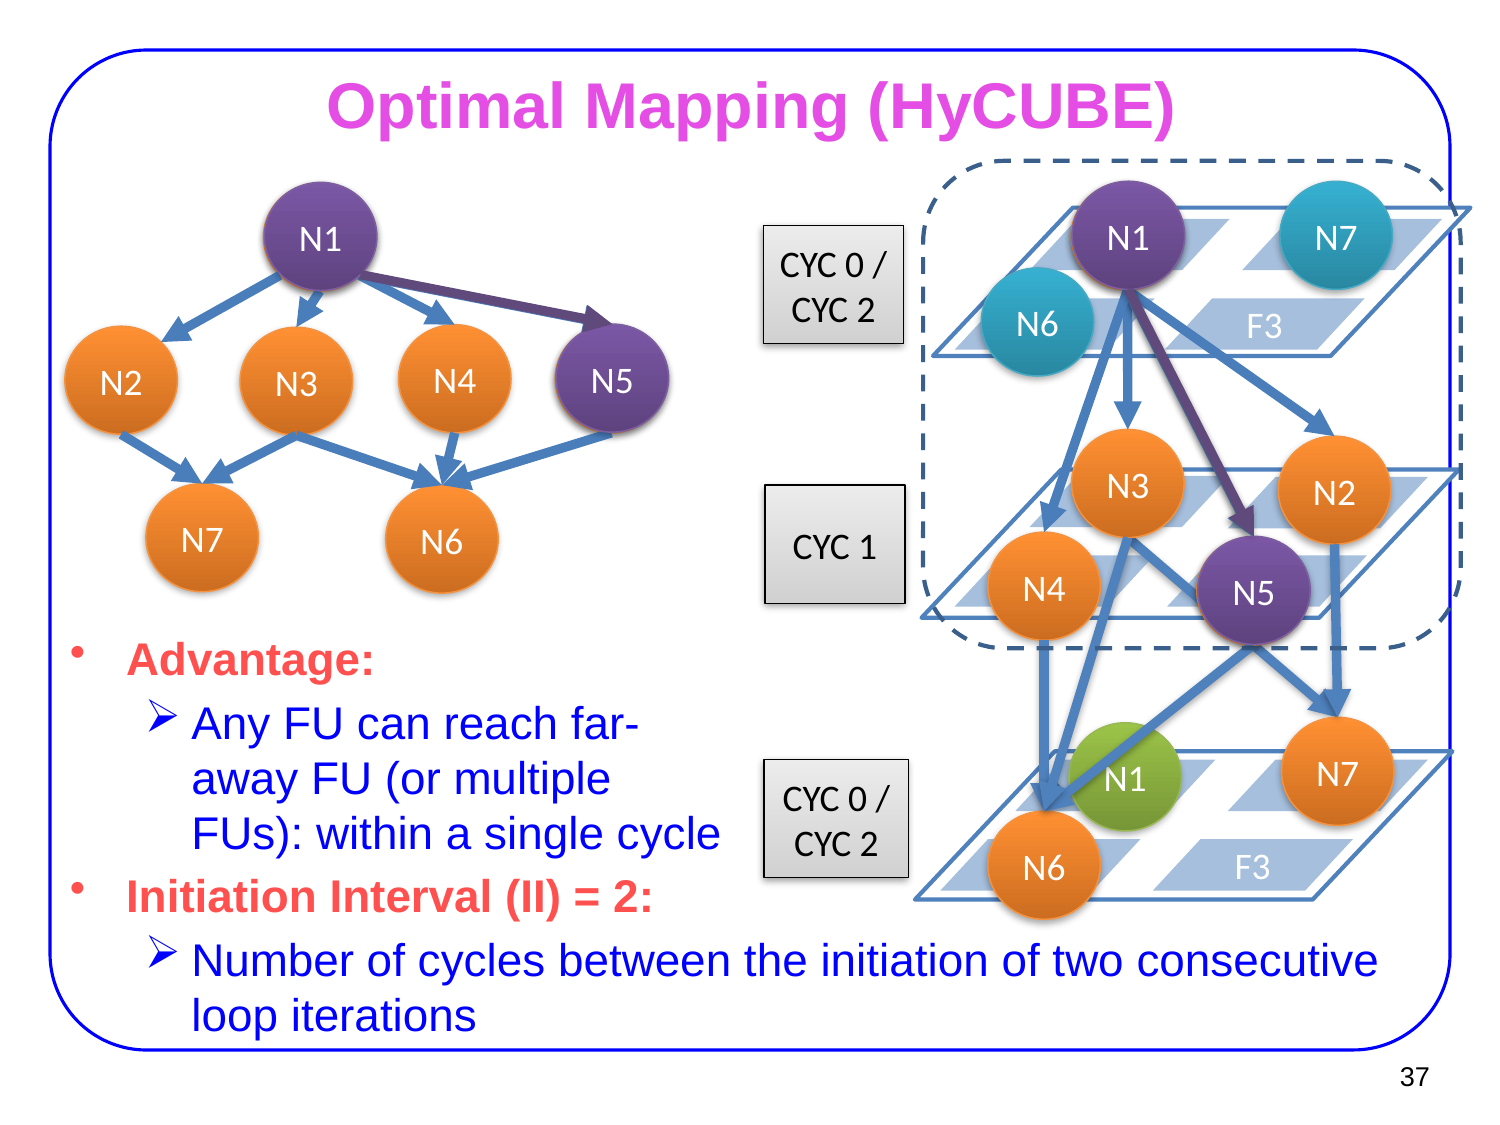

# Optimal Mapping (HyCUBE)

N1
N7
N1
N1
N1
N5
N4
N2
N3
N7
N6

F0
F1
CYC 0 / CYC 2
N6
F2
F3
N5
N3
N2

F0
F1
CYC 1
N4
N5
N5
F2
F3
Advantage:
Any FU can reach far-away FU (or multiple FUs): within a single cycle

N7
N1

CYC 0 / CYC 2
F0
F1
N6
F2
F3
Initiation Interval (II) = 2:
Number of cycles between the initiation of two consecutive loop iterations
37